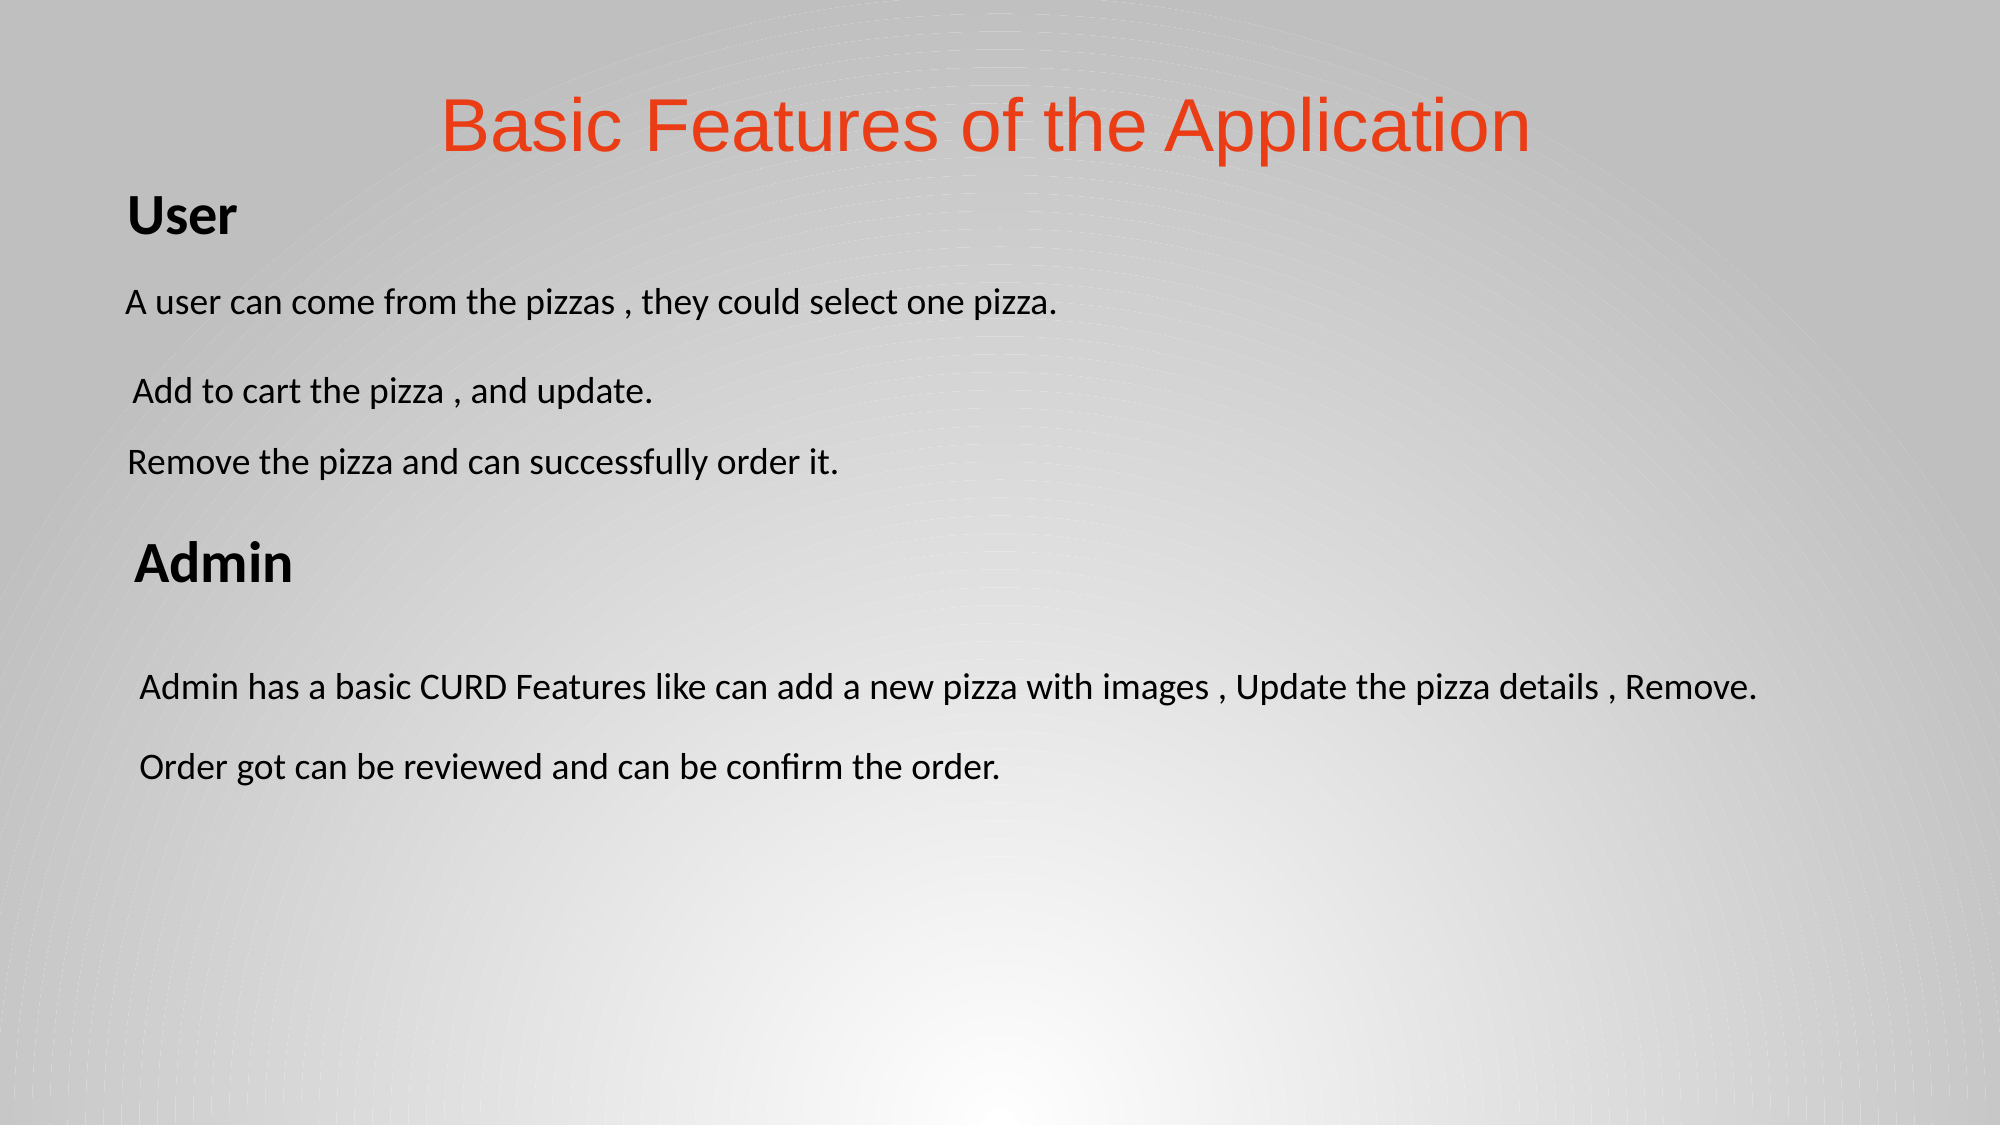

Basic Features of the Application
User
A user can come from the pizzas , they could select one pizza.
Add to cart the pizza , and update.
Remove the pizza and can successfully order it.
Admin
Admin has a basic CURD Features like can add a new pizza with images , Update the pizza details , Remove.
Order got can be reviewed and can be confirm the order.